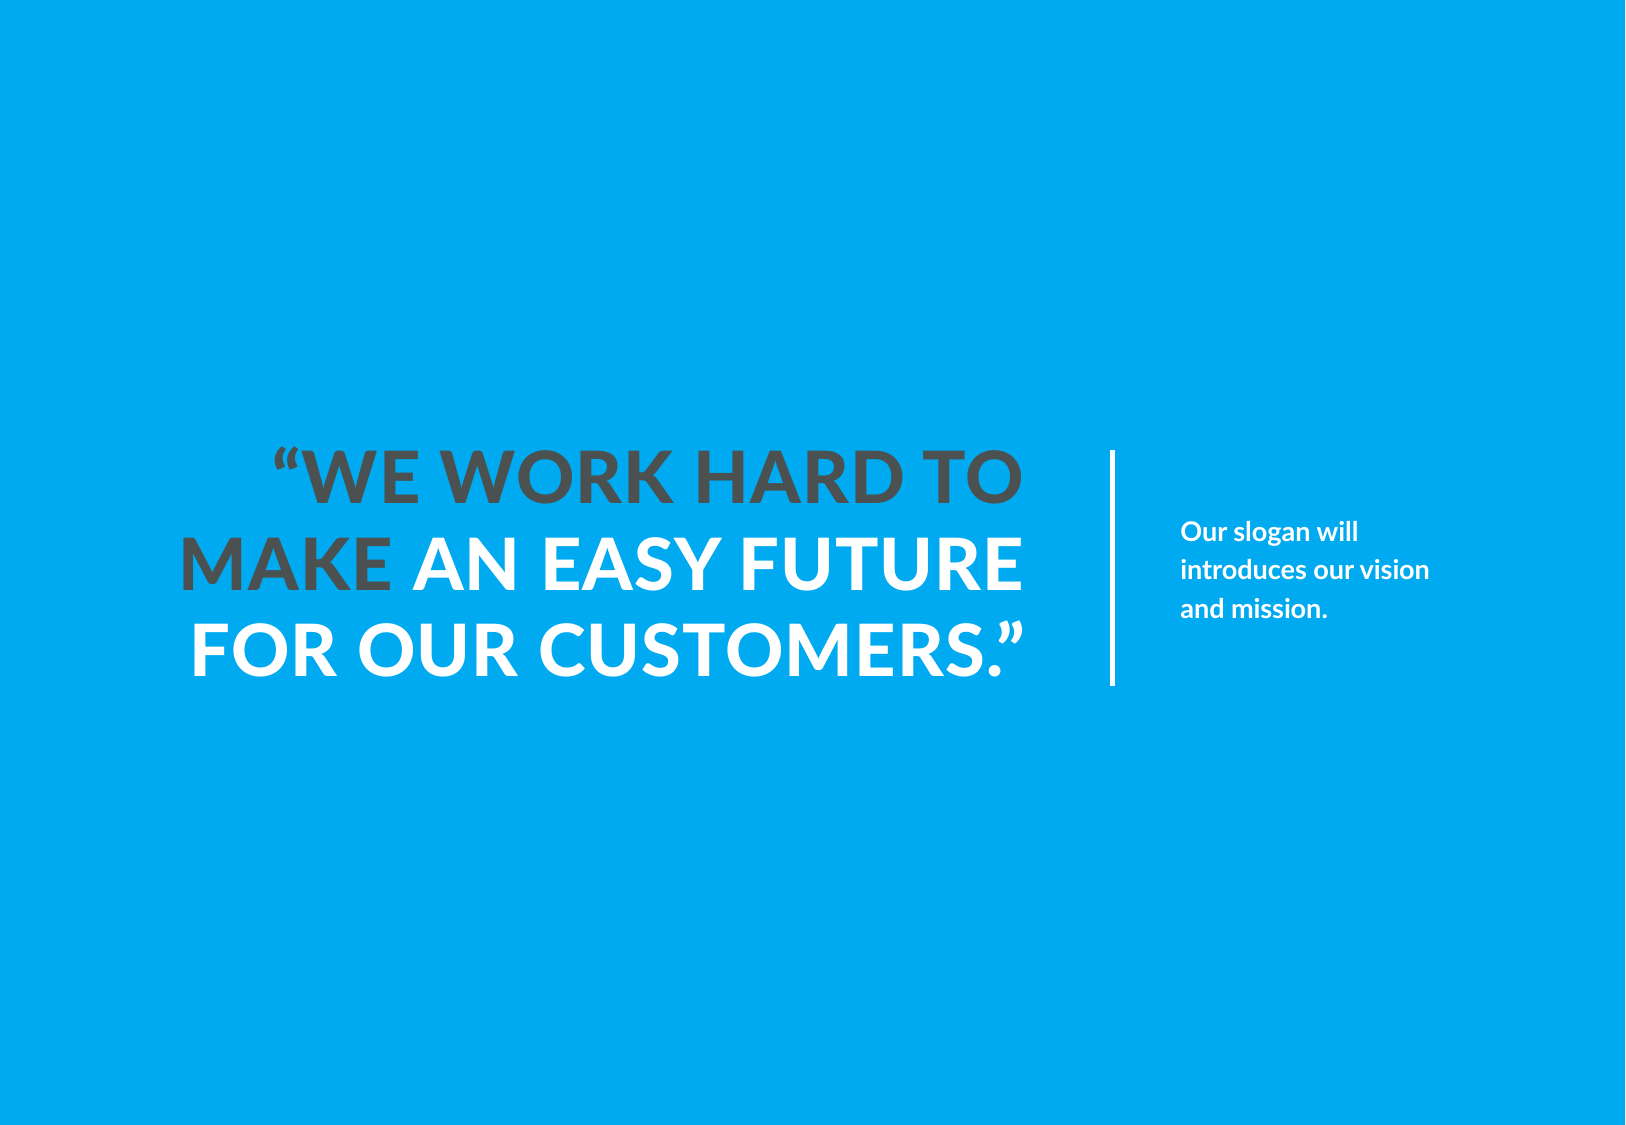

“We work hard to make an easy future for our customers.”
Our slogan will introduces our vision and mission.